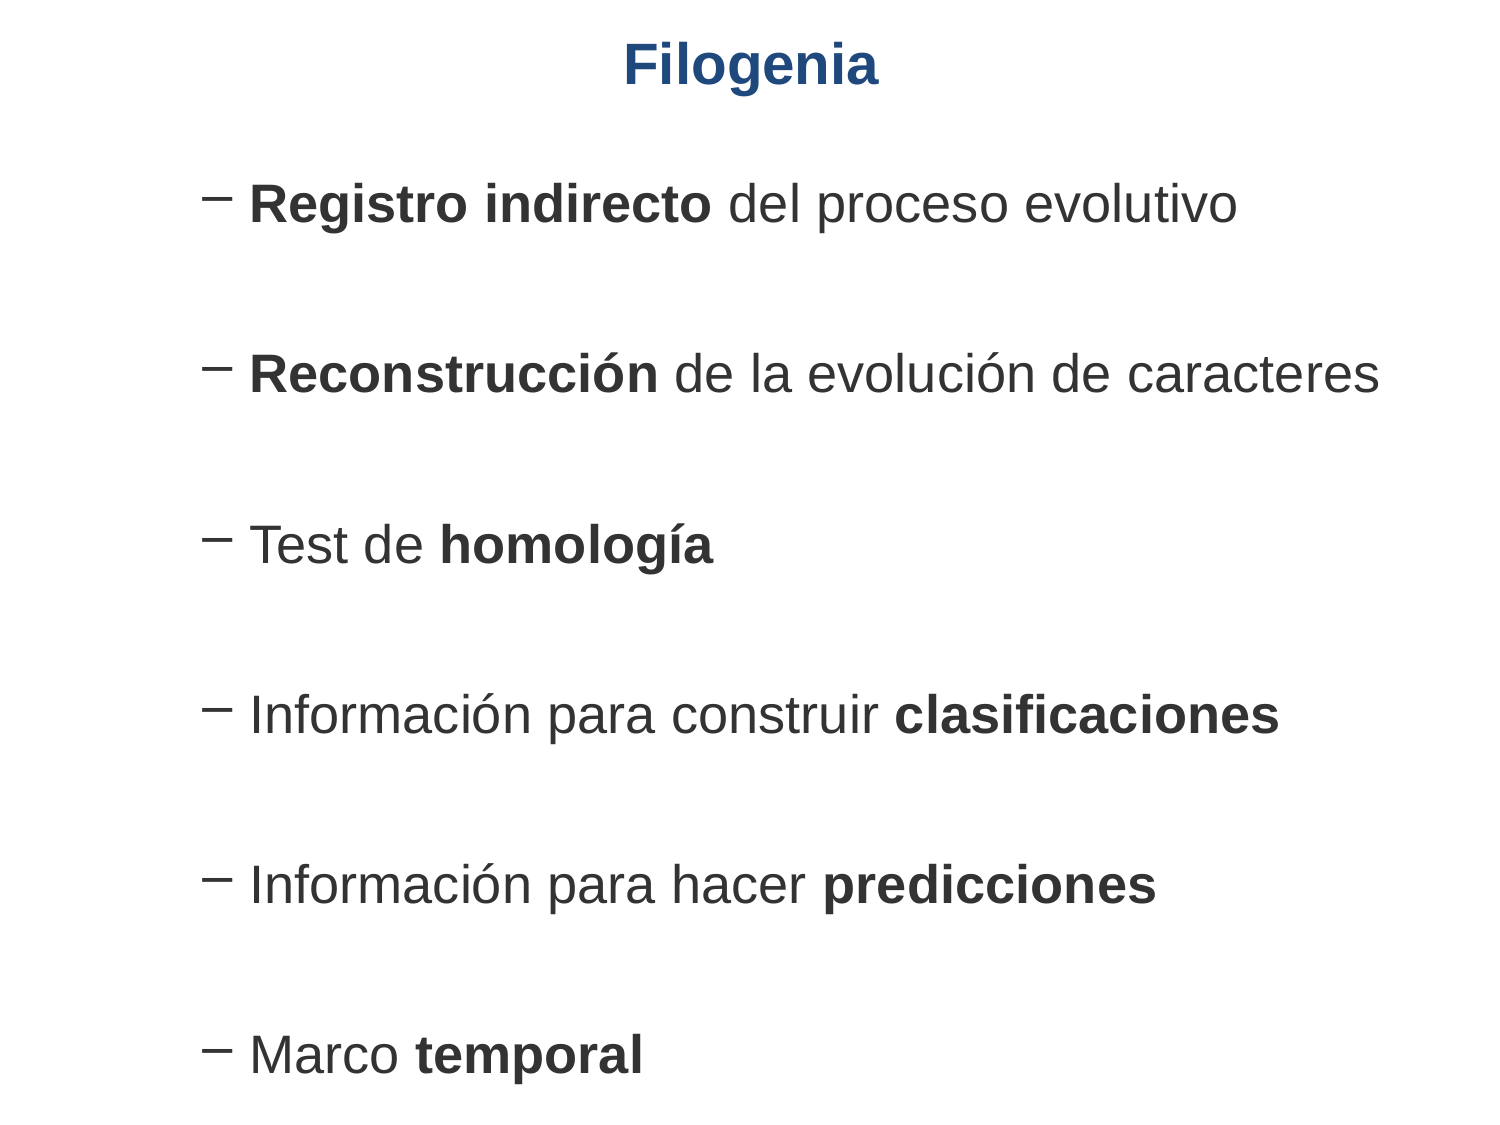

Filogenia
Registro indirecto del proceso evolutivo

Reconstrucción de la evolución de caracteres

Test de homología

Información para construir clasificaciones

Información para hacer predicciones

Marco temporal